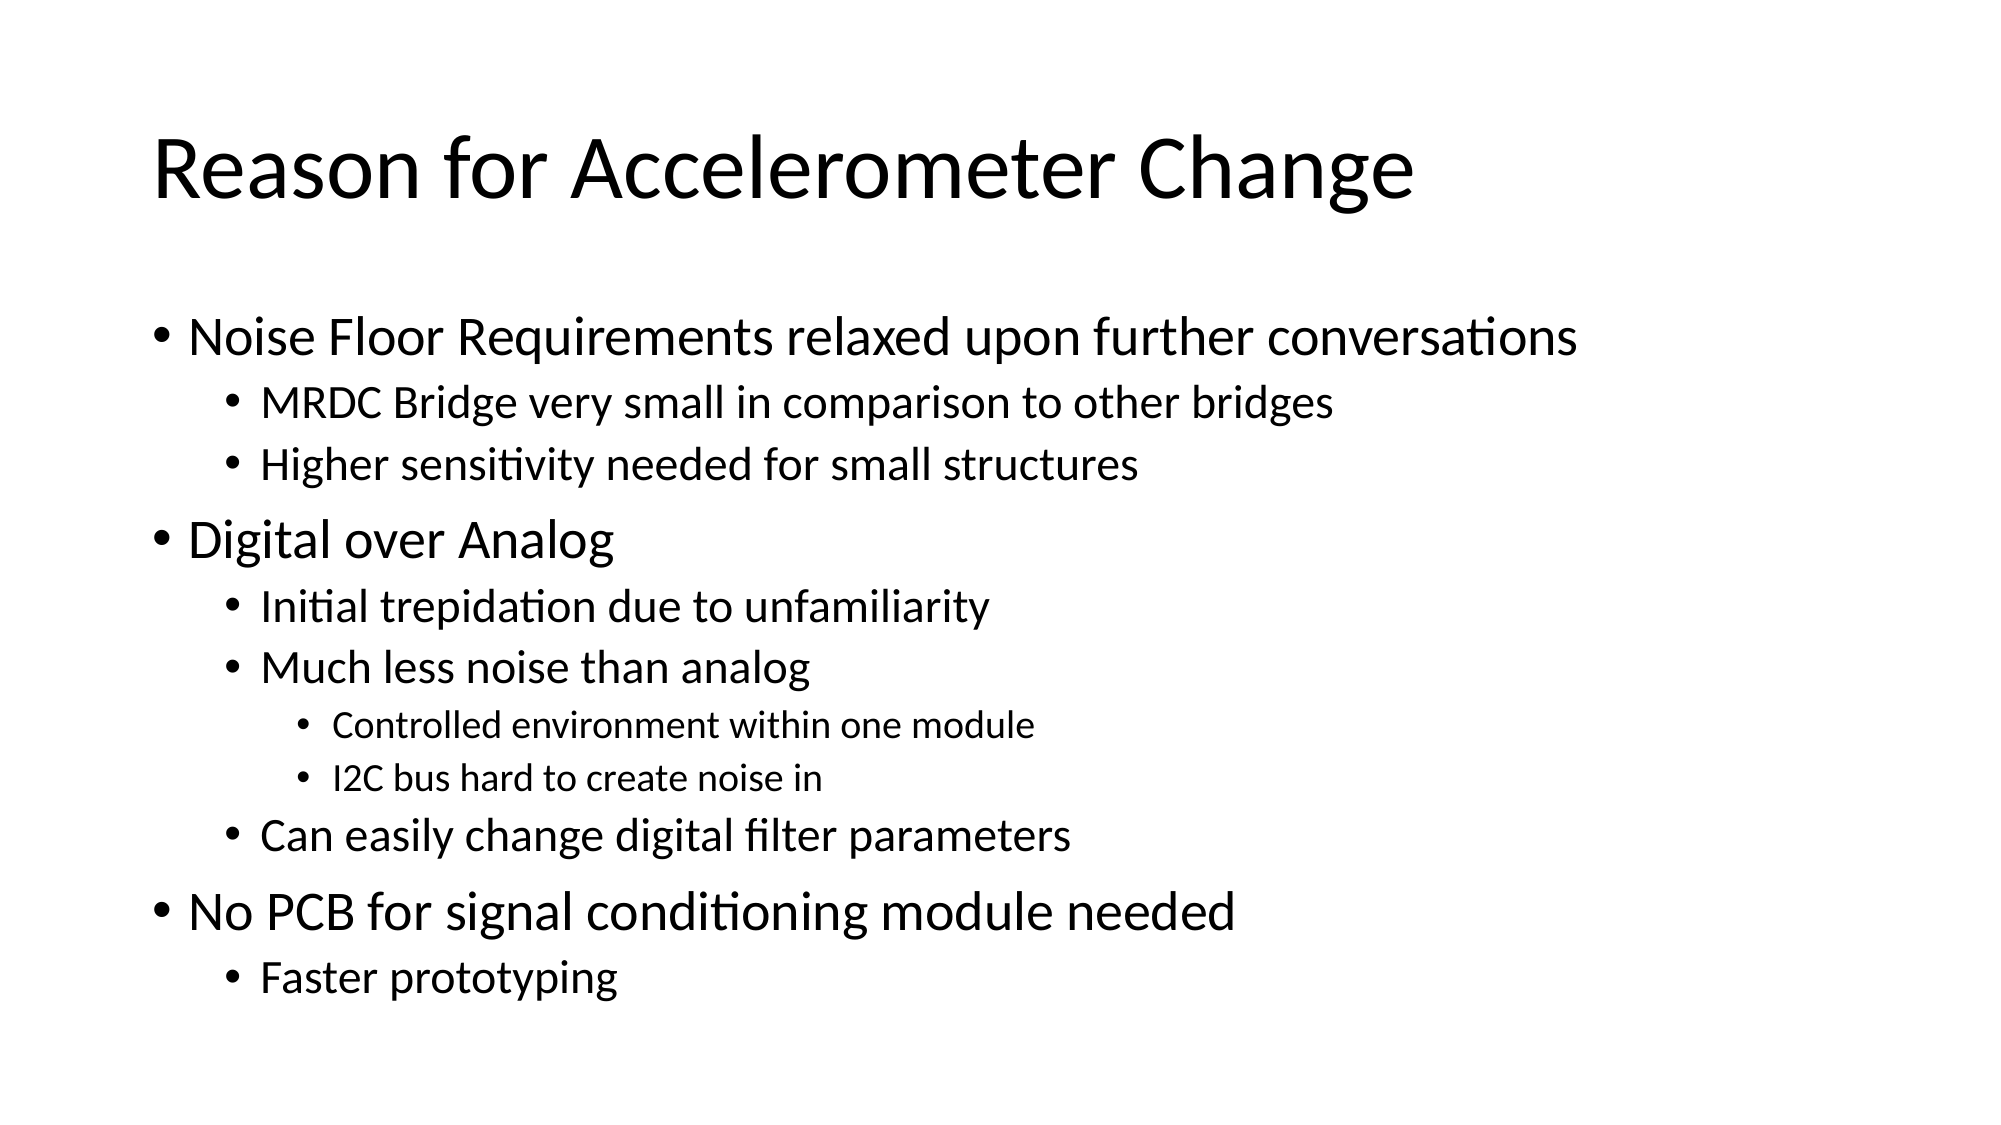

# Reason for Accelerometer Change
Noise Floor Requirements relaxed upon further conversations
MRDC Bridge very small in comparison to other bridges
Higher sensitivity needed for small structures
Digital over Analog
Initial trepidation due to unfamiliarity
Much less noise than analog
Controlled environment within one module
I2C bus hard to create noise in
Can easily change digital filter parameters
No PCB for signal conditioning module needed
Faster prototyping